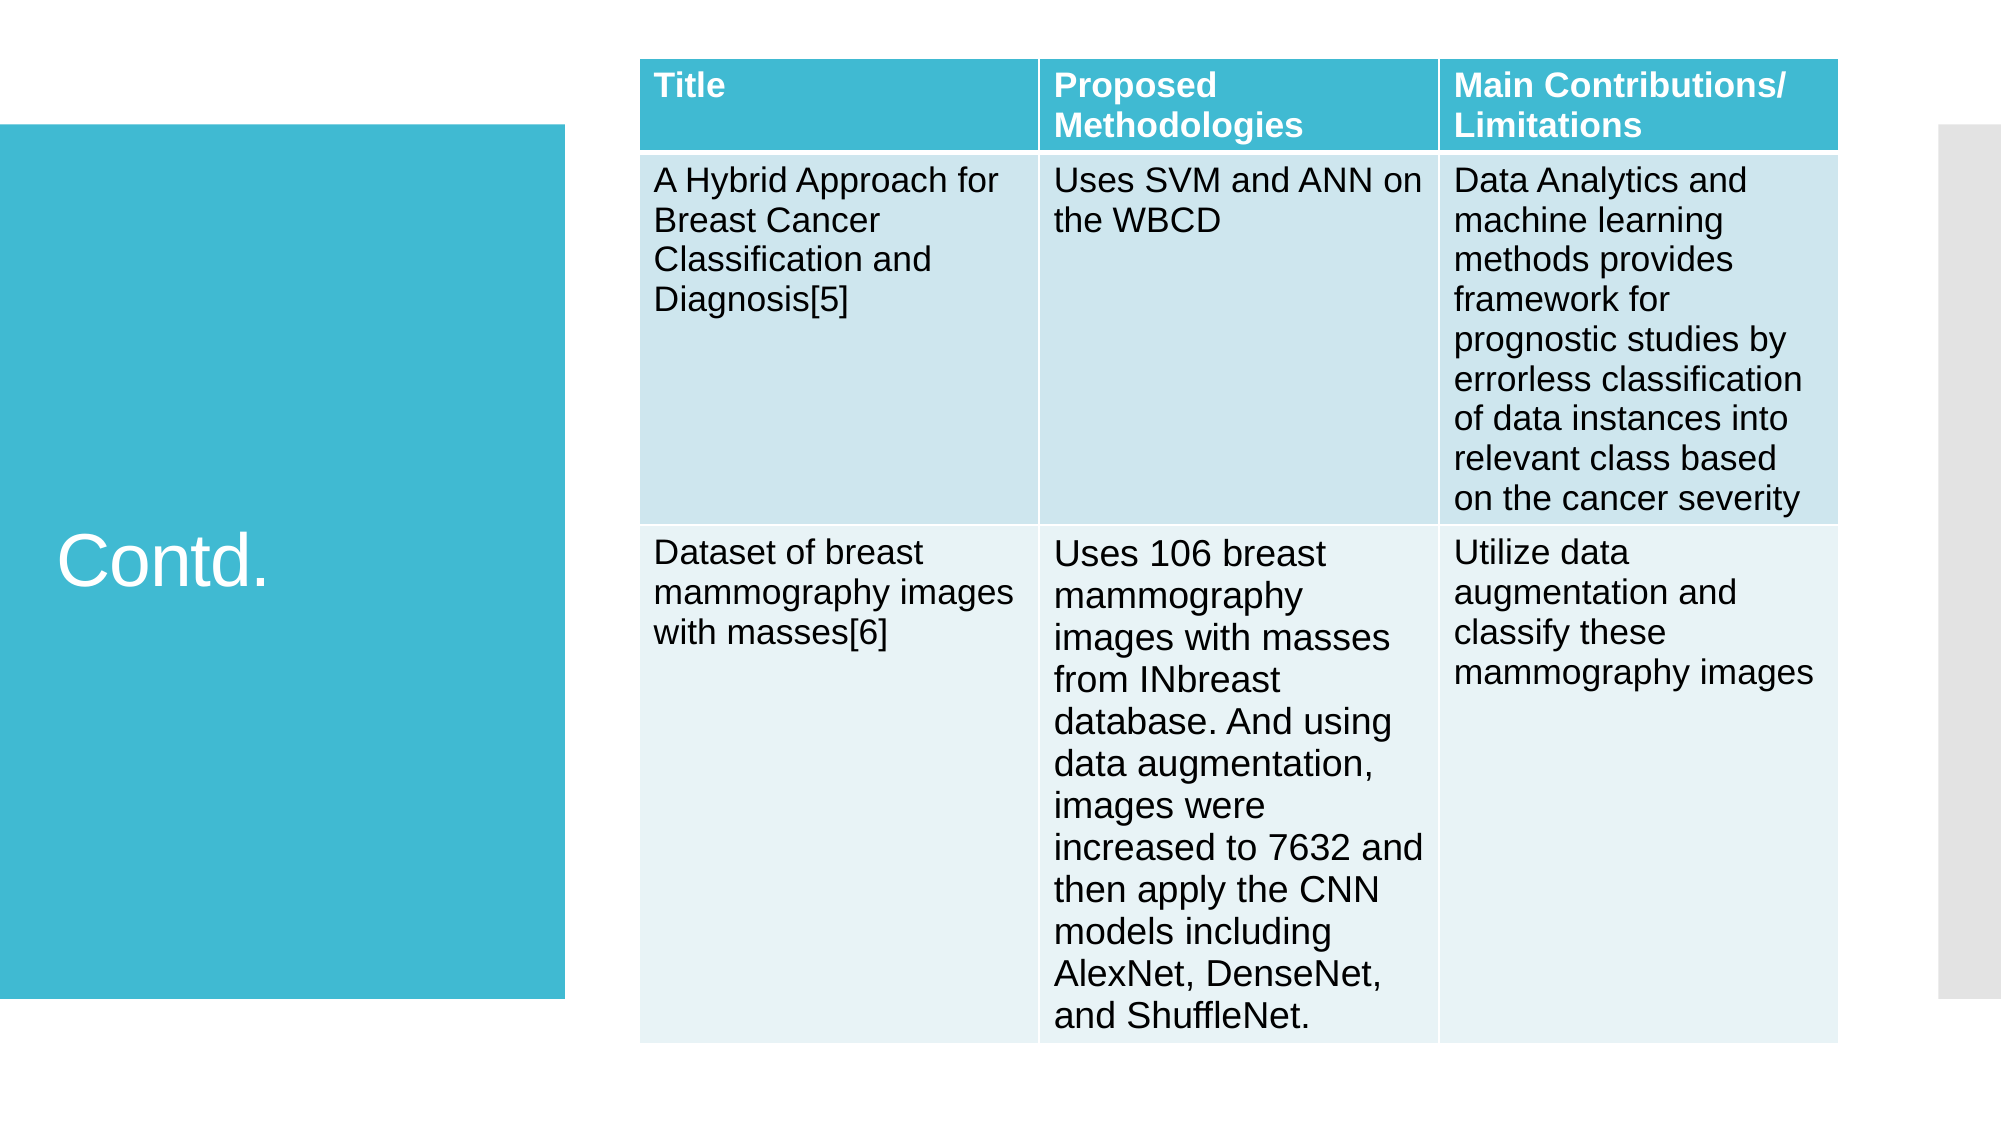

| Title | Proposed Methodologies | Main Contributions/ Limitations |
| --- | --- | --- |
| A Hybrid Approach for Breast Cancer Classification and Diagnosis[5] | Uses SVM and ANN on the WBCD | Data Analytics and machine learning methods provides framework for prognostic studies by errorless classification of data instances into relevant class based on the cancer severity |
| Dataset of breast mammography images with masses[6] | Uses 106 breast mammography images with masses from INbreast database. And using data augmentation, images were increased to 7632 and then apply the CNN models including AlexNet, DenseNet, and ShuffleNet. | Utilize data augmentation and classify these mammography images |
# Contd.